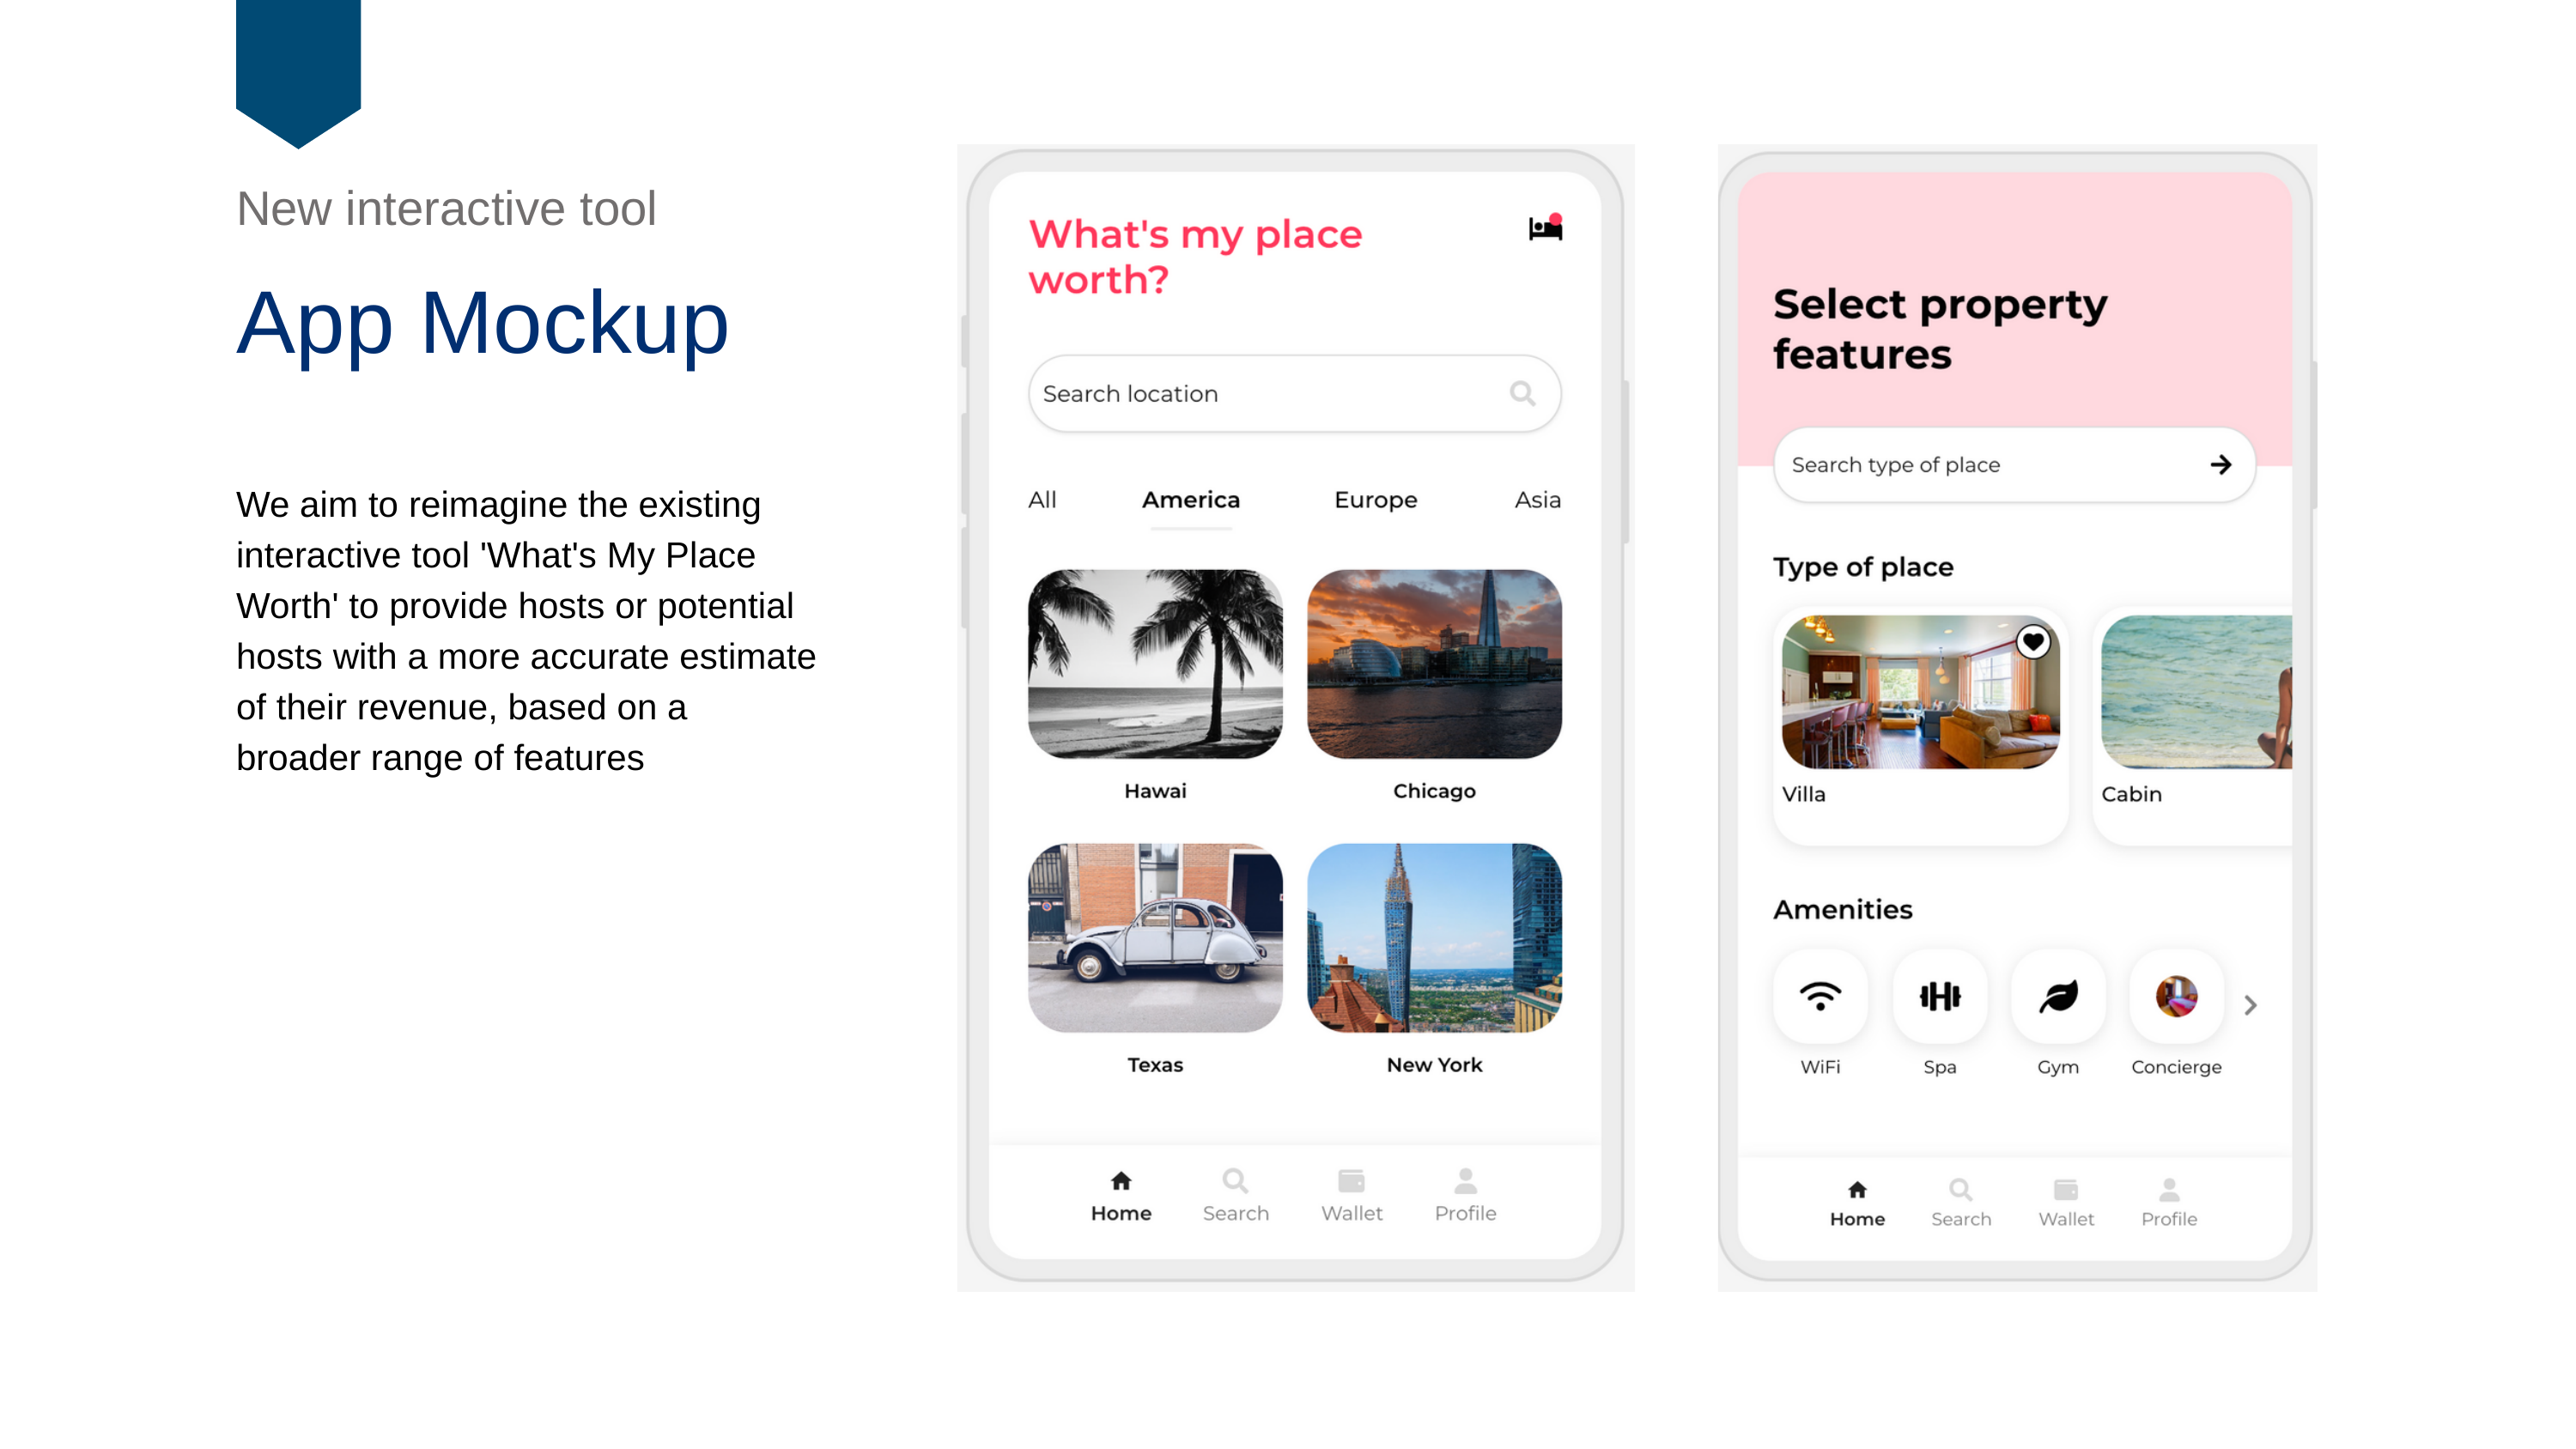

New interactive tool
App Mockup
We aim to reimagine the existing interactive tool 'What's My Place Worth' to provide hosts or potential hosts with a more accurate estimate of their revenue, based on a broader range of features